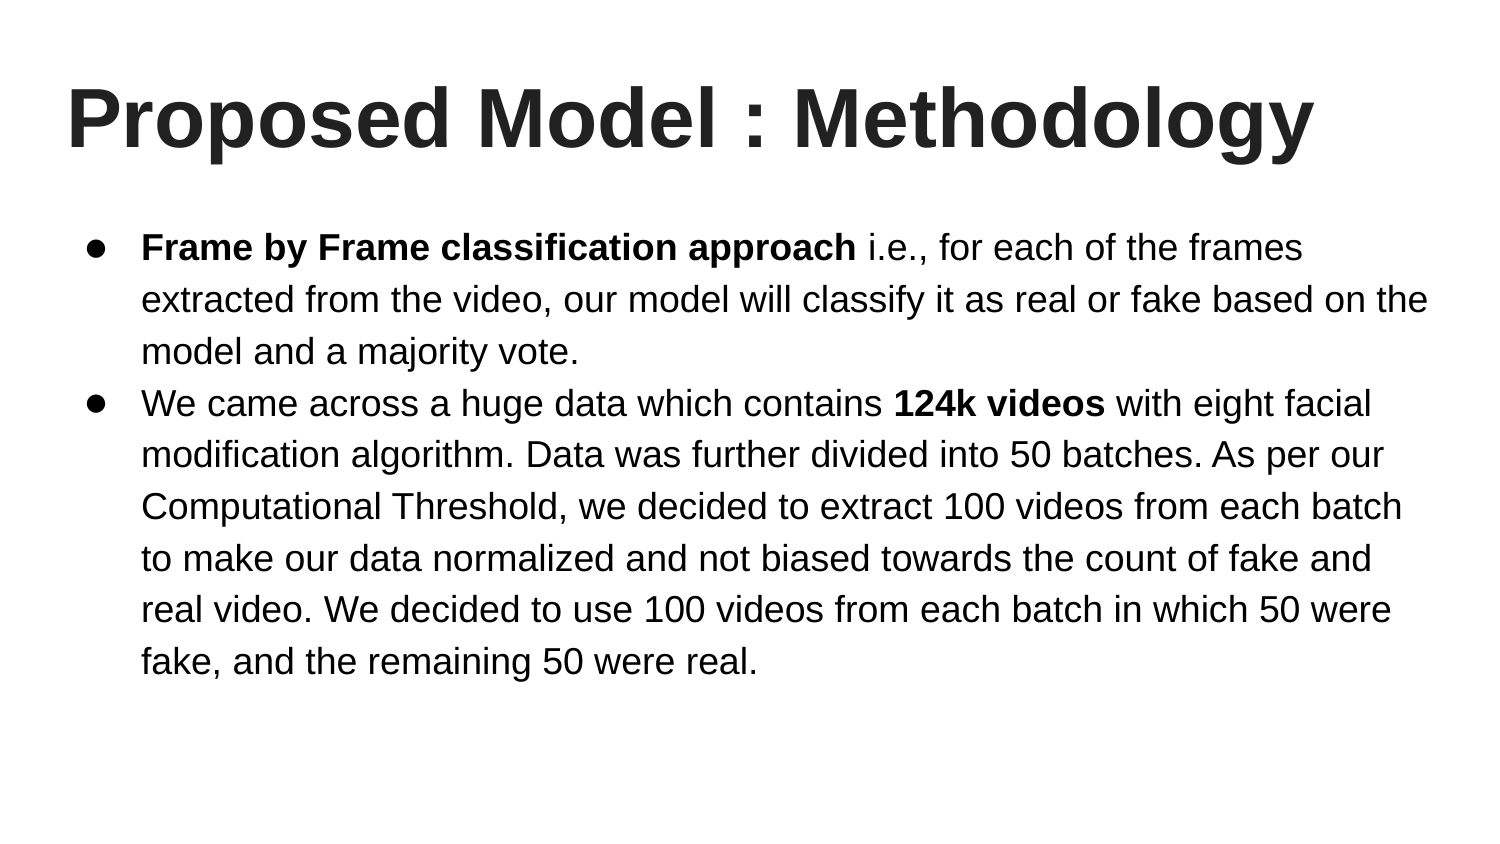

# Proposed Model : Methodology
Frame by Frame classification approach i.e., for each of the frames extracted from the video, our model will classify it as real or fake based on the model and a majority vote.
We came across a huge data which contains 124k videos with eight facial modification algorithm. Data was further divided into 50 batches. As per our Computational Threshold, we decided to extract 100 videos from each batch to make our data normalized and not biased towards the count of fake and real video. We decided to use 100 videos from each batch in which 50 were fake, and the remaining 50 were real.